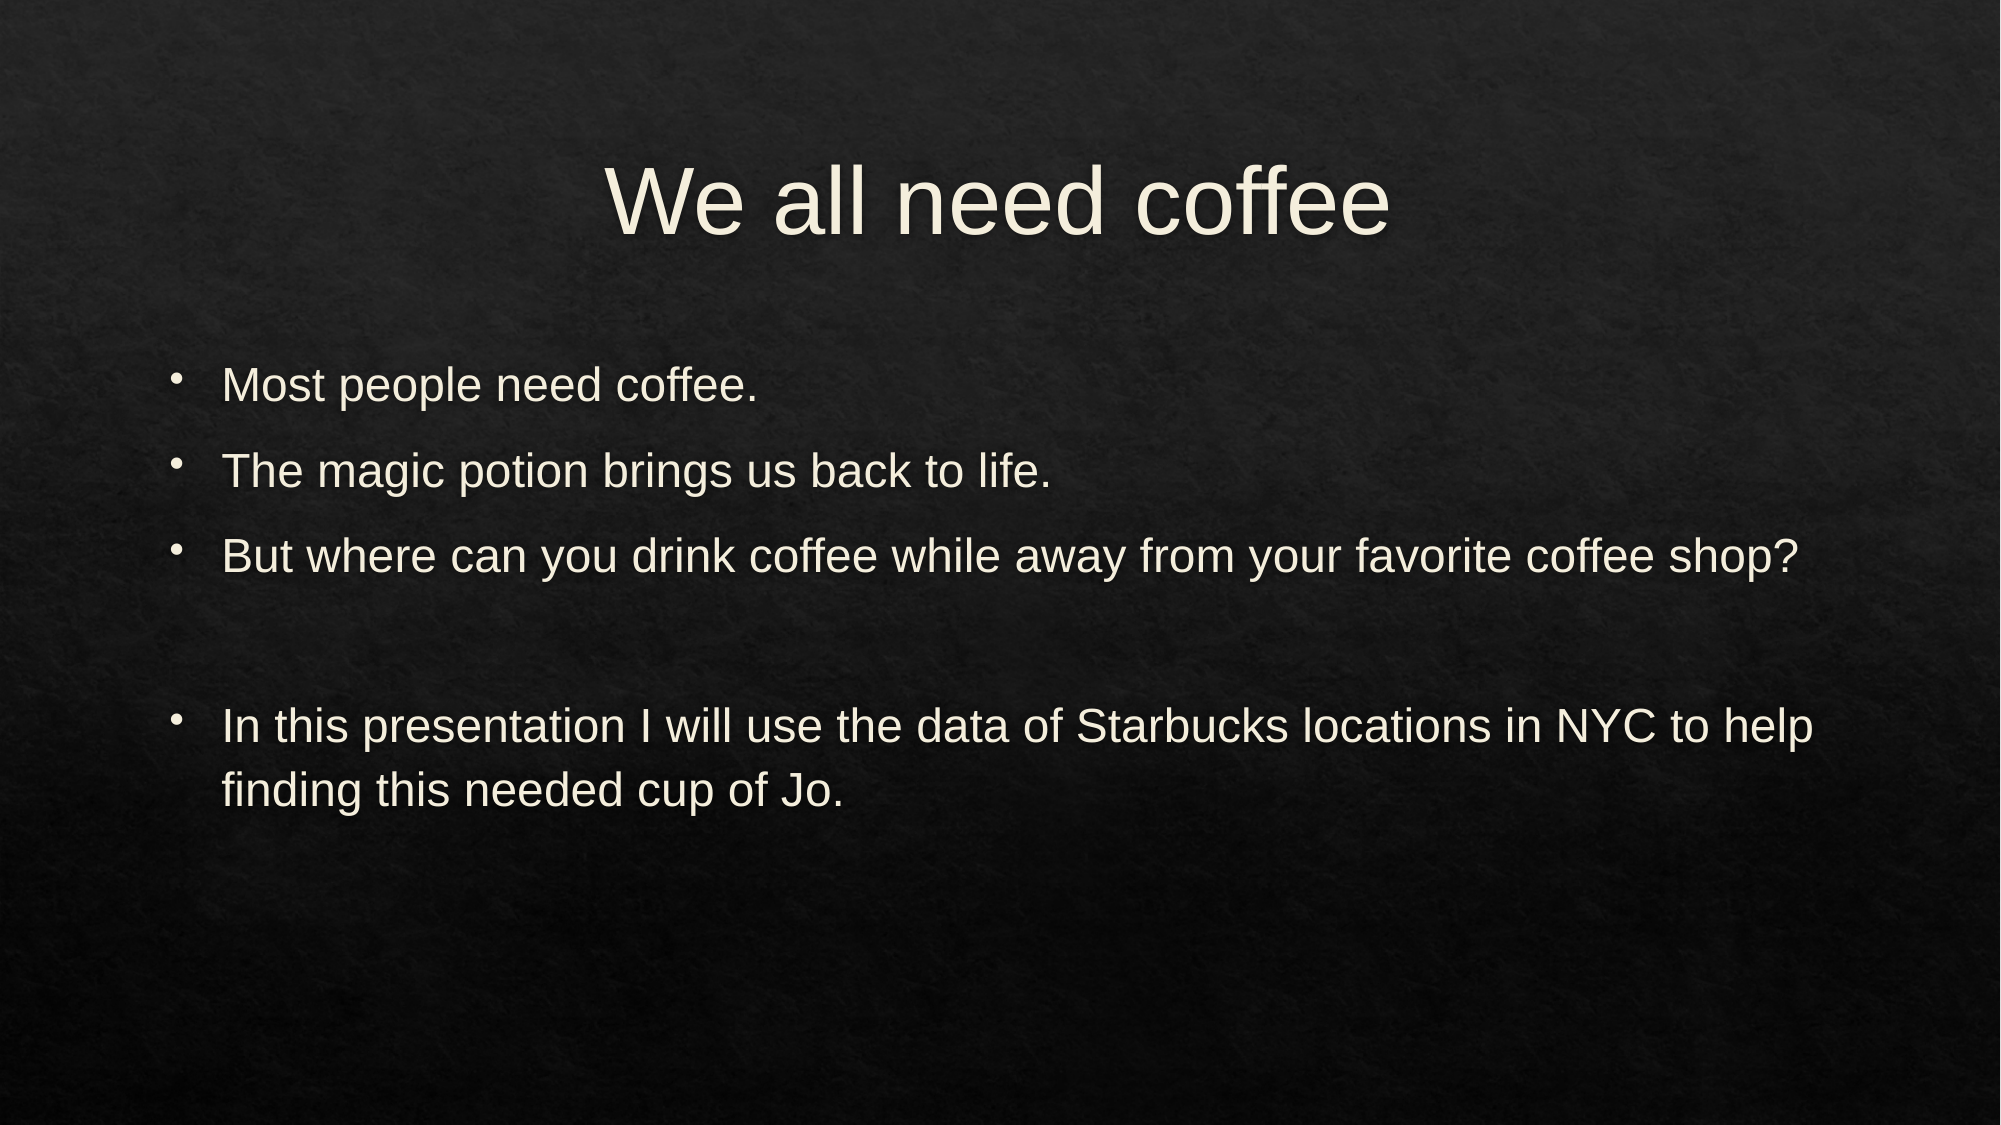

# We all need coffee
Most people need coffee.
The magic potion brings us back to life.
But where can you drink coffee while away from your favorite coffee shop?

In this presentation I will use the data of Starbucks locations in NYC to help finding this needed cup of Jo.